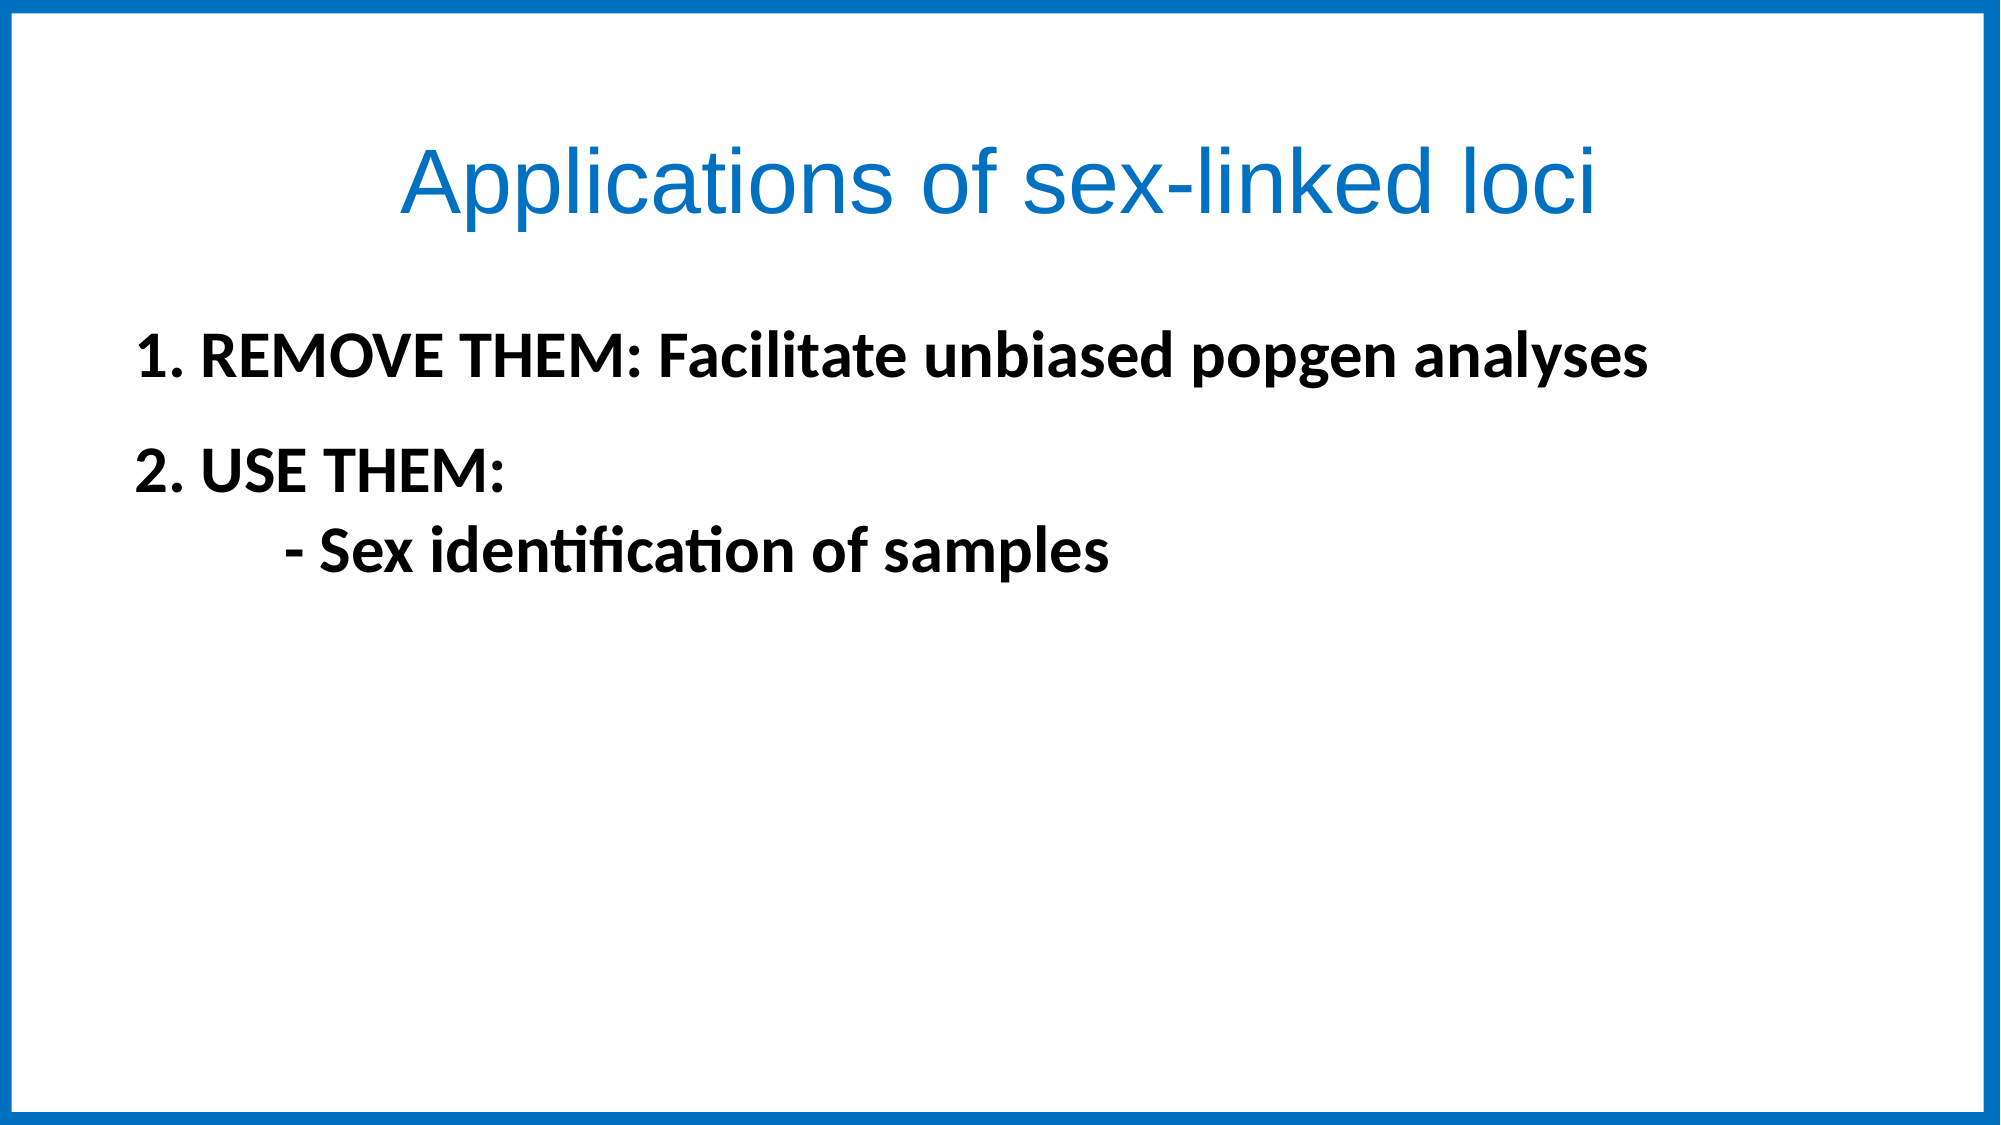

# Applications of sex-linked loci
1. REMOVE THEM: Facilitate unbiased popgen analyses
2. USE THEM:
          - Sex identification of samples
Autosomal